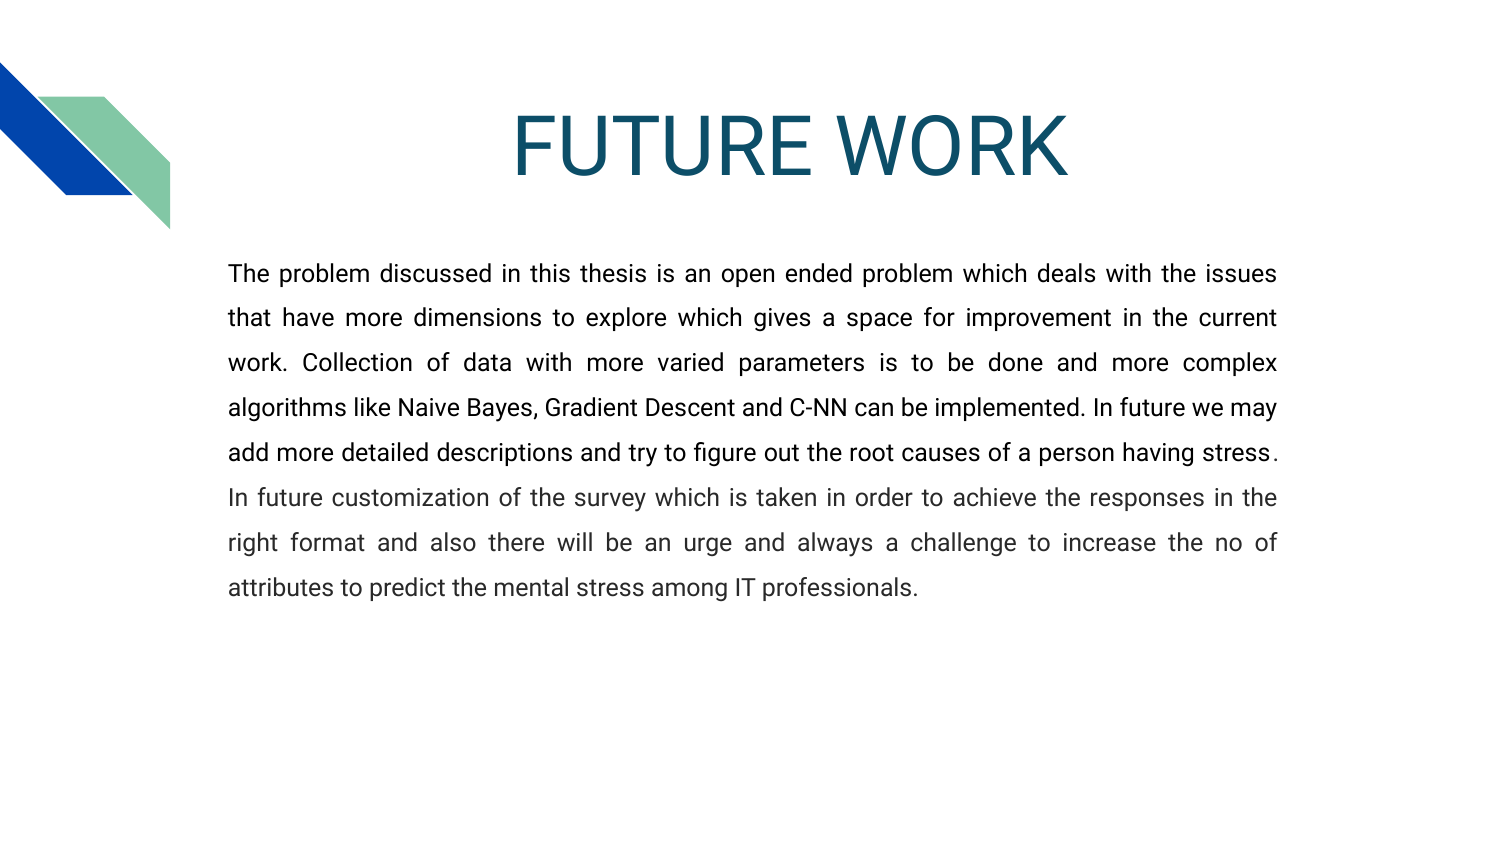

# FUTURE WORK
The problem discussed in this thesis is an open ended problem which deals with the issues that have more dimensions to explore which gives a space for improvement in the current work. Collection of data with more varied parameters is to be done and more complex algorithms like Naive Bayes, Gradient Descent and C-NN can be implemented. In future we may add more detailed descriptions and try to figure out the root causes of a person having stress. In future customization of the survey which is taken in order to achieve the responses in the right format and also there will be an urge and always a challenge to increase the no of attributes to predict the mental stress among IT professionals.